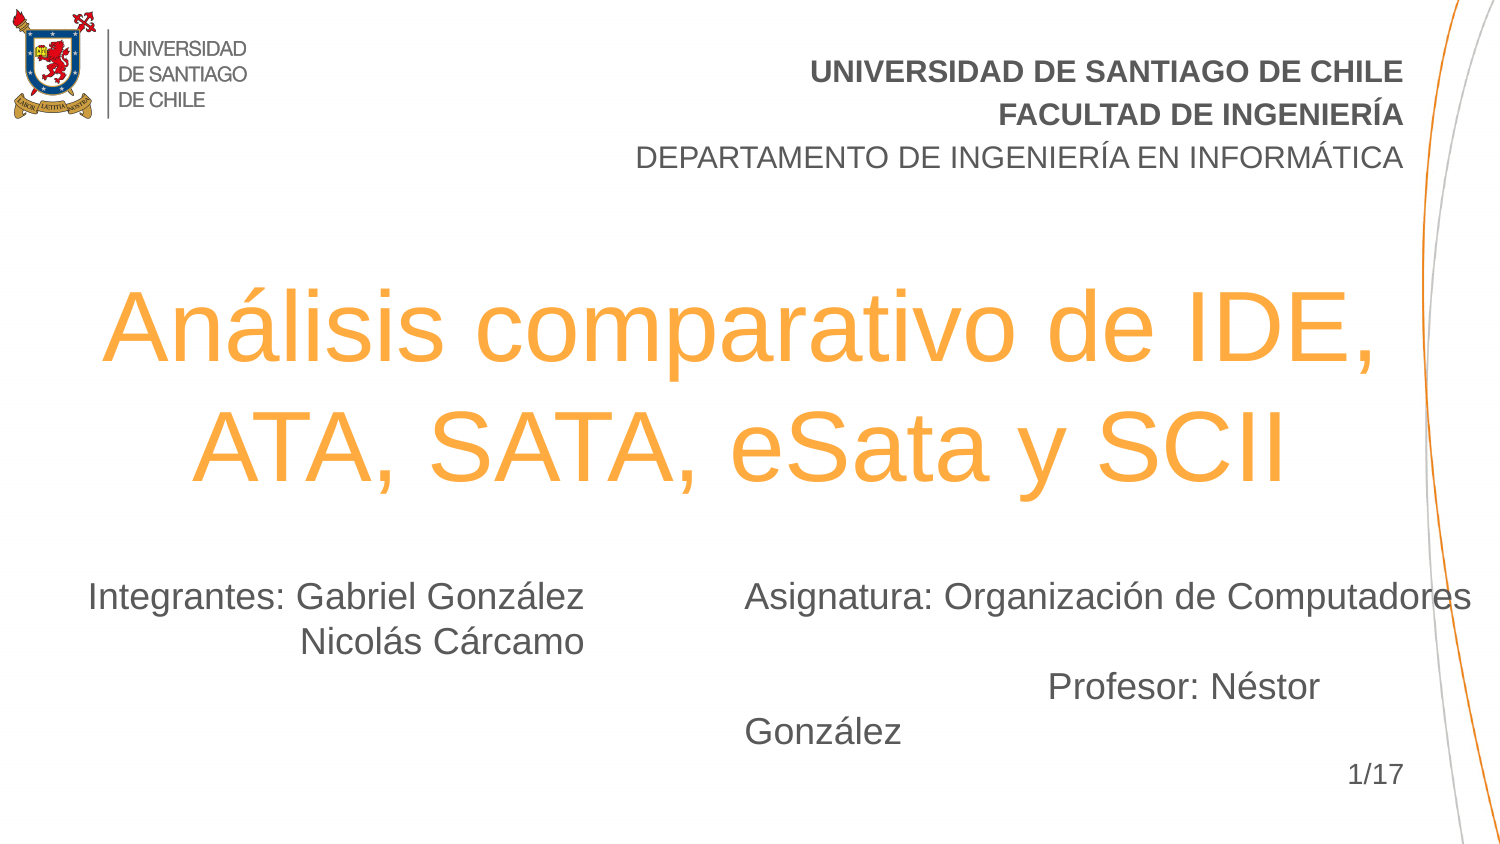

UNIVERSIDAD DE SANTIAGO DE CHILE
FACULTAD DE INGENIERÍA
DEPARTAMENTO DE INGENIERÍA EN INFORMÁTICA
# Análisis comparativo de IDE, ATA, SATA, eSata y SCII
Integrantes: Gabriel González             Nicolás Cárcamo
Asignatura: Organización de Computadores                                                                                                    Profesor: Néstor González

1/17